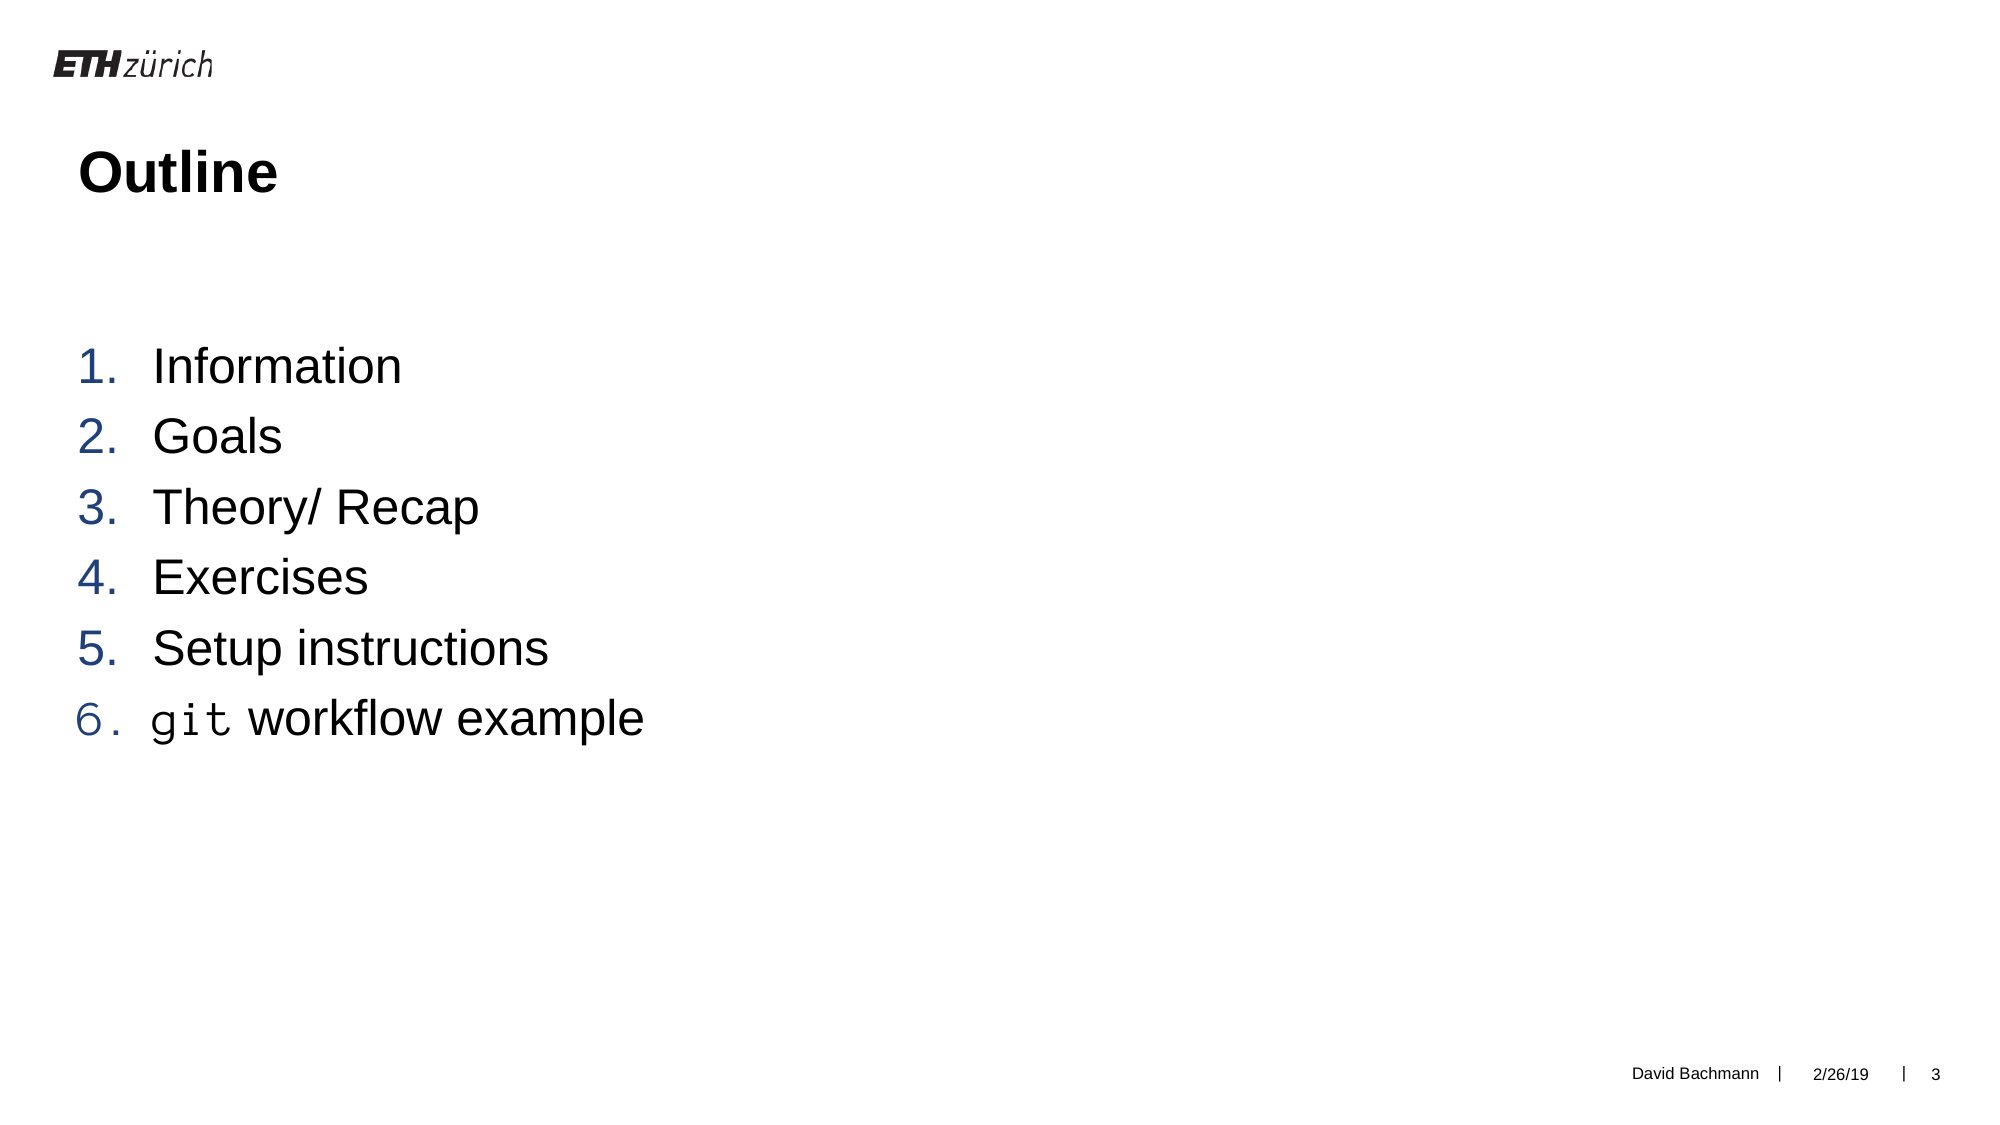

Outline
Information
Goals
Theory/ Recap
Exercises
Setup instructions
git workflow example

David Bachmann
2/26/19
3